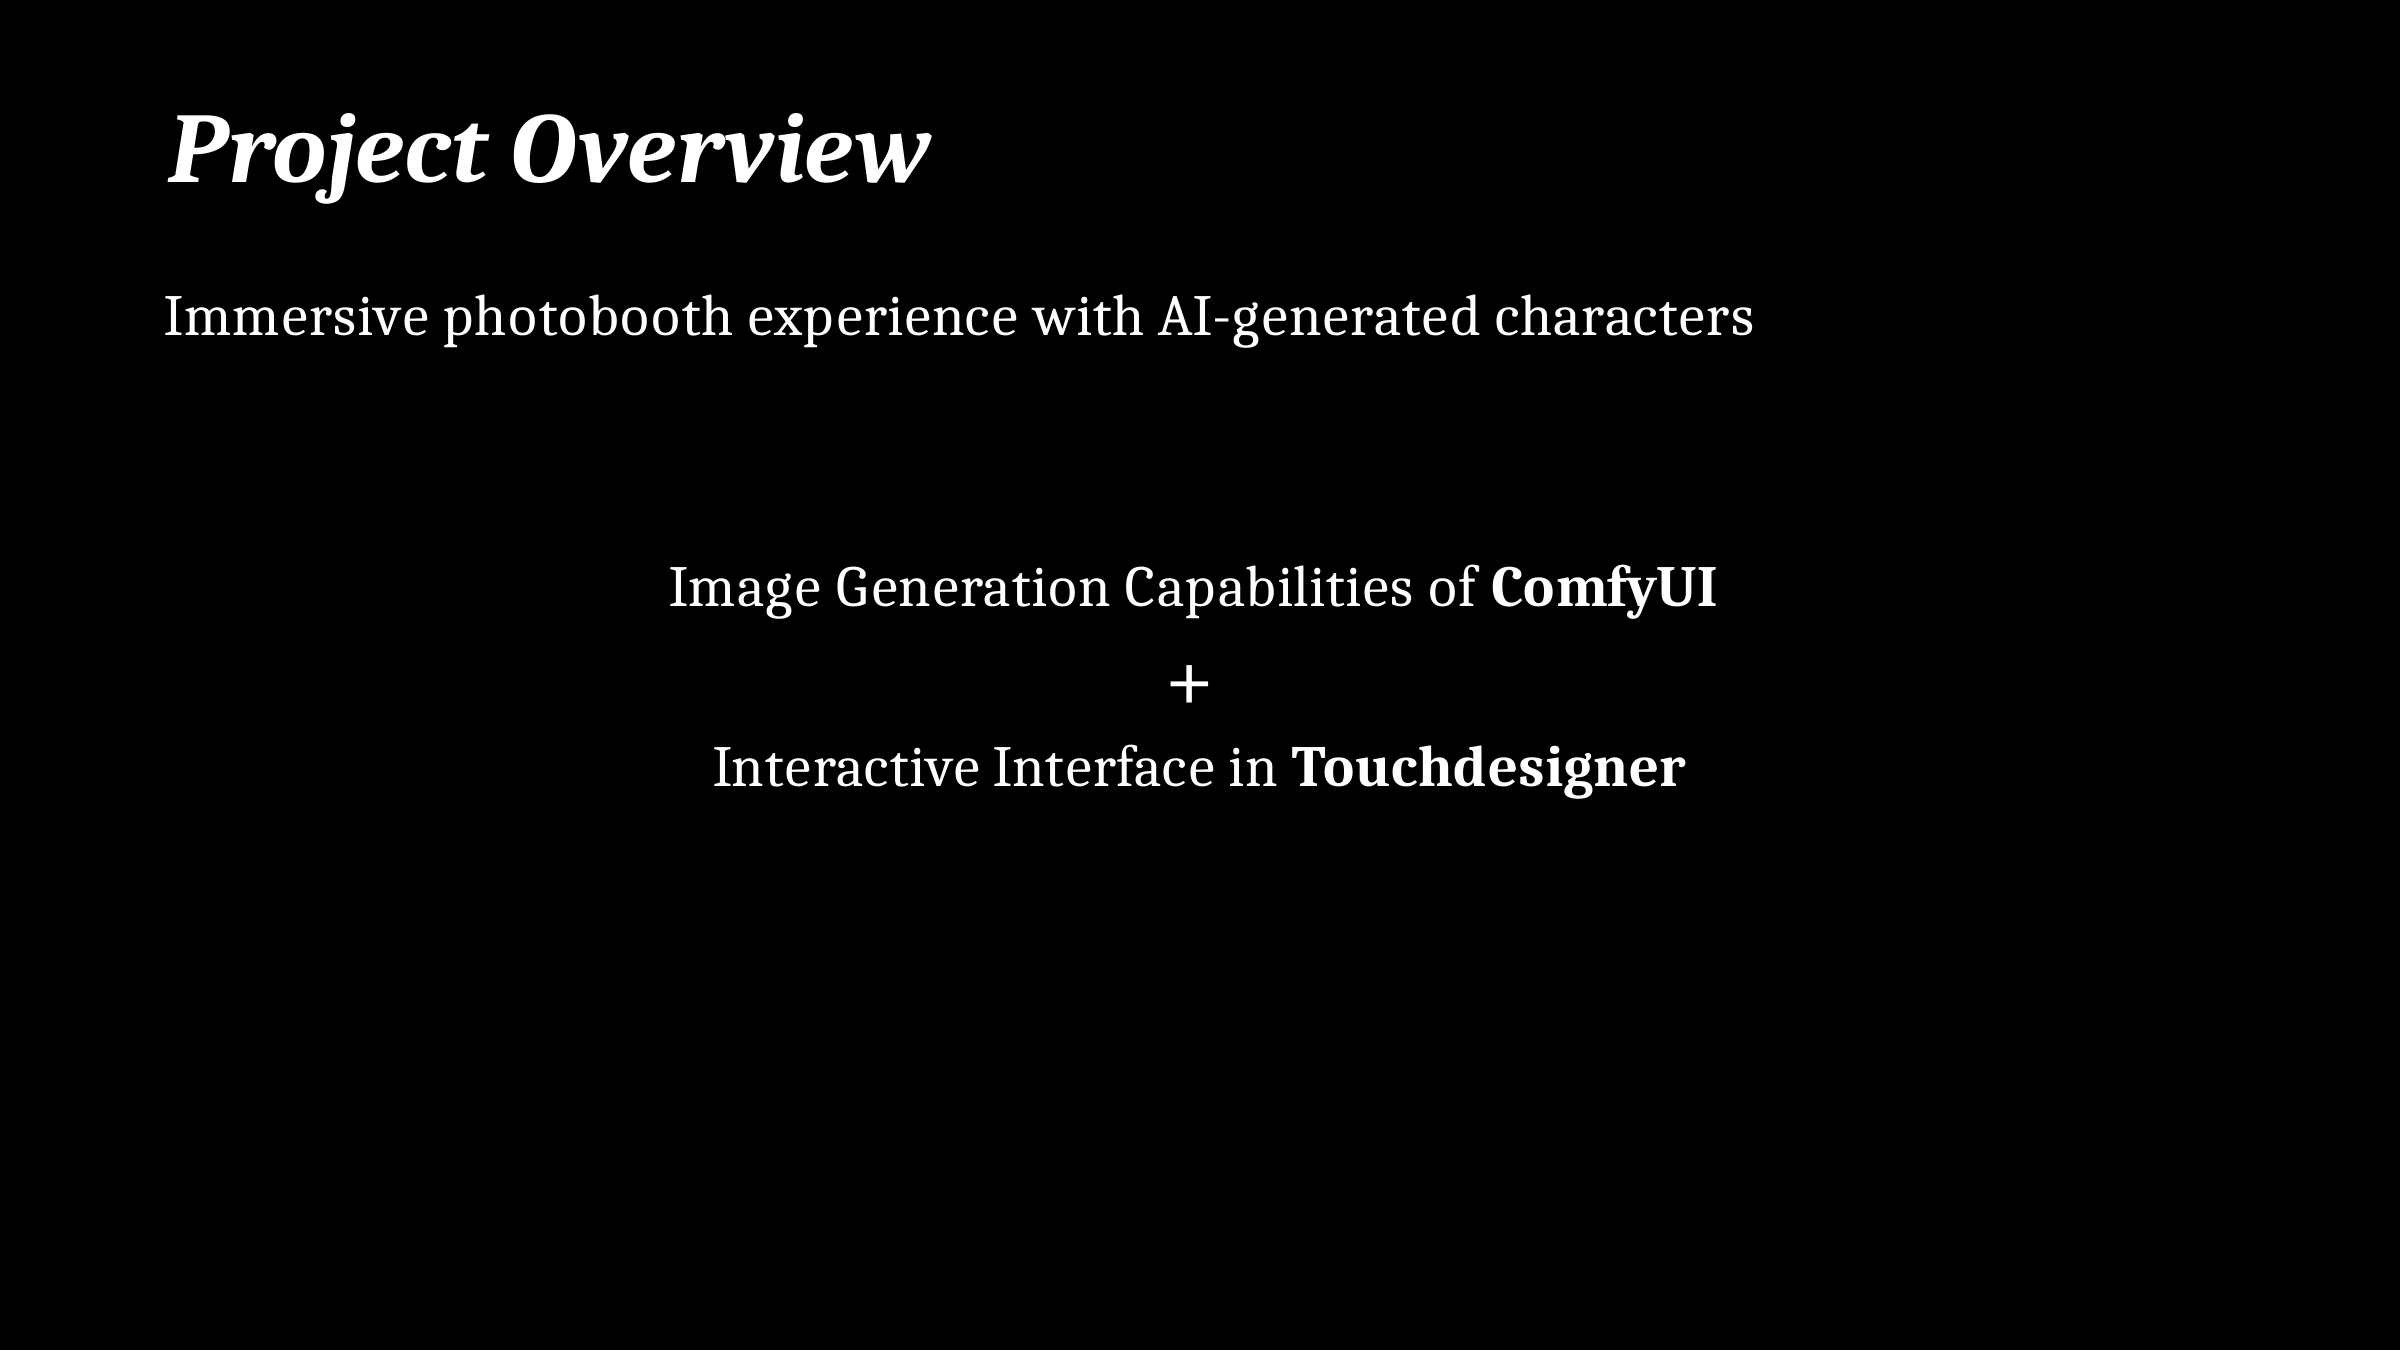

Project Overview

Immersive photobooth experience with AI-generated characters
Image Generation Capabilities of ComfyUI
+
Interactive Interface in Touchdesigner